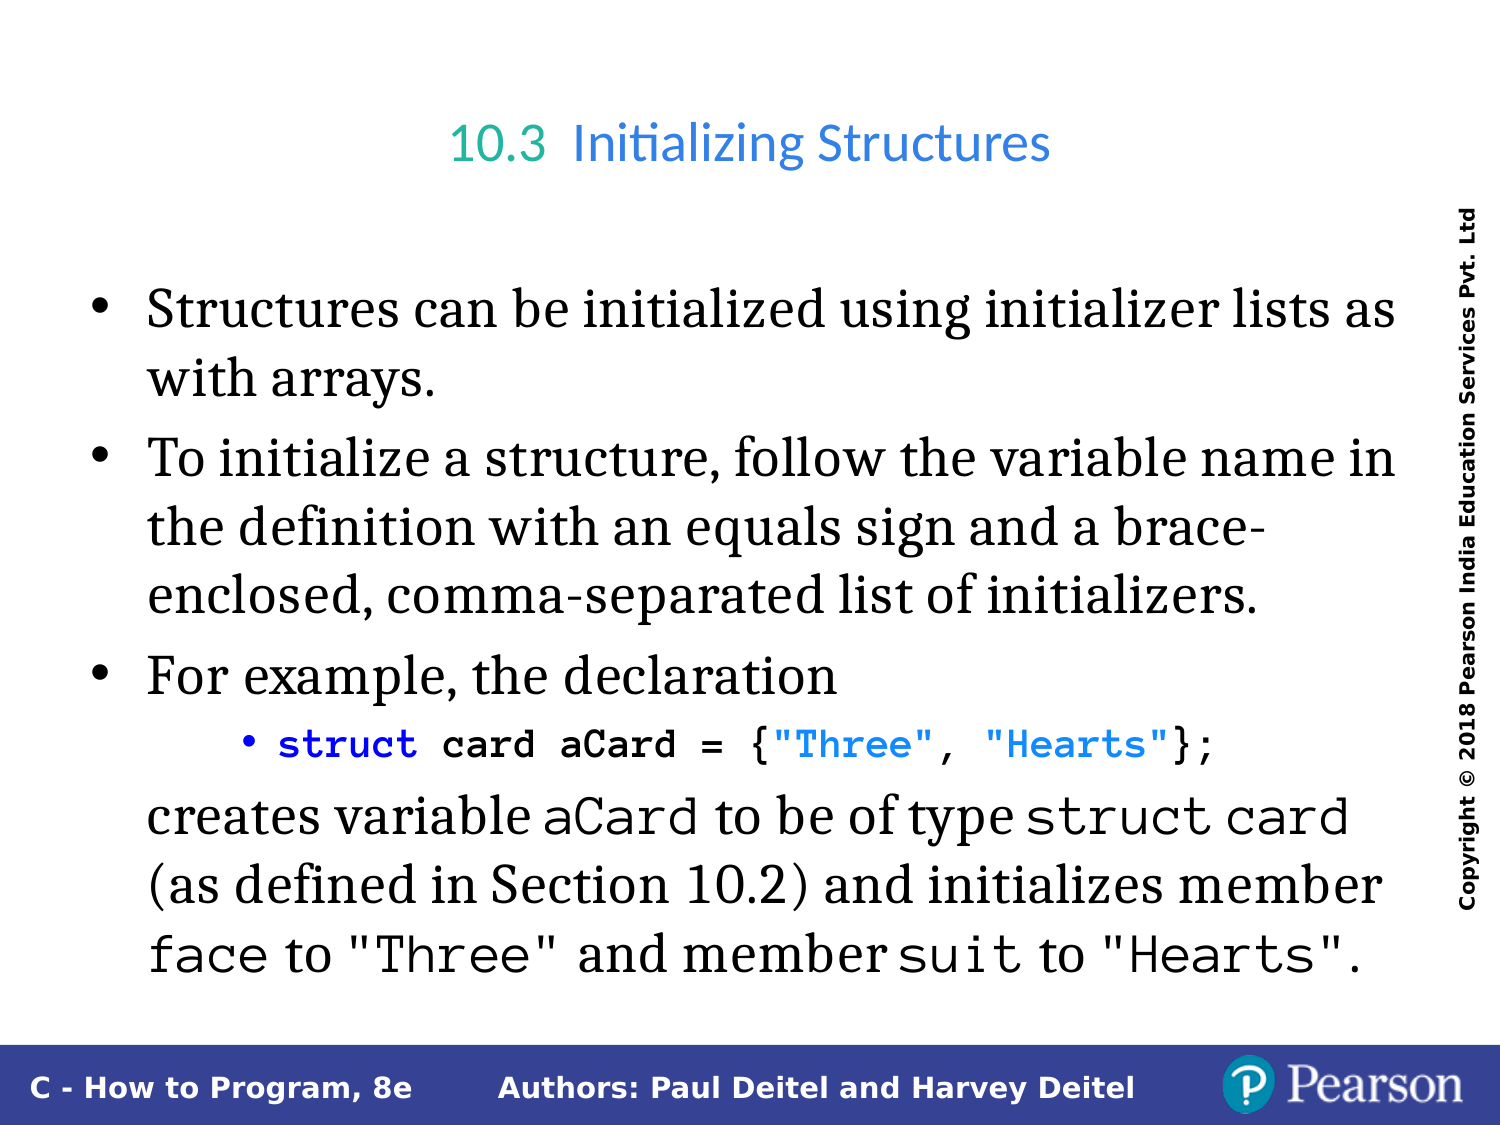

# 10.3  Initializing Structures
Structures can be initialized using initializer lists as with arrays.
To initialize a structure, follow the variable name in the definition with an equals sign and a brace-enclosed, comma-separated list of initializers.
For example, the declaration
struct card aCard = {"Three", "Hearts"};
	creates variable aCard to be of type struct card (as defined in Section 10.2) and initializes member face to "Three" and member suit to "Hearts".